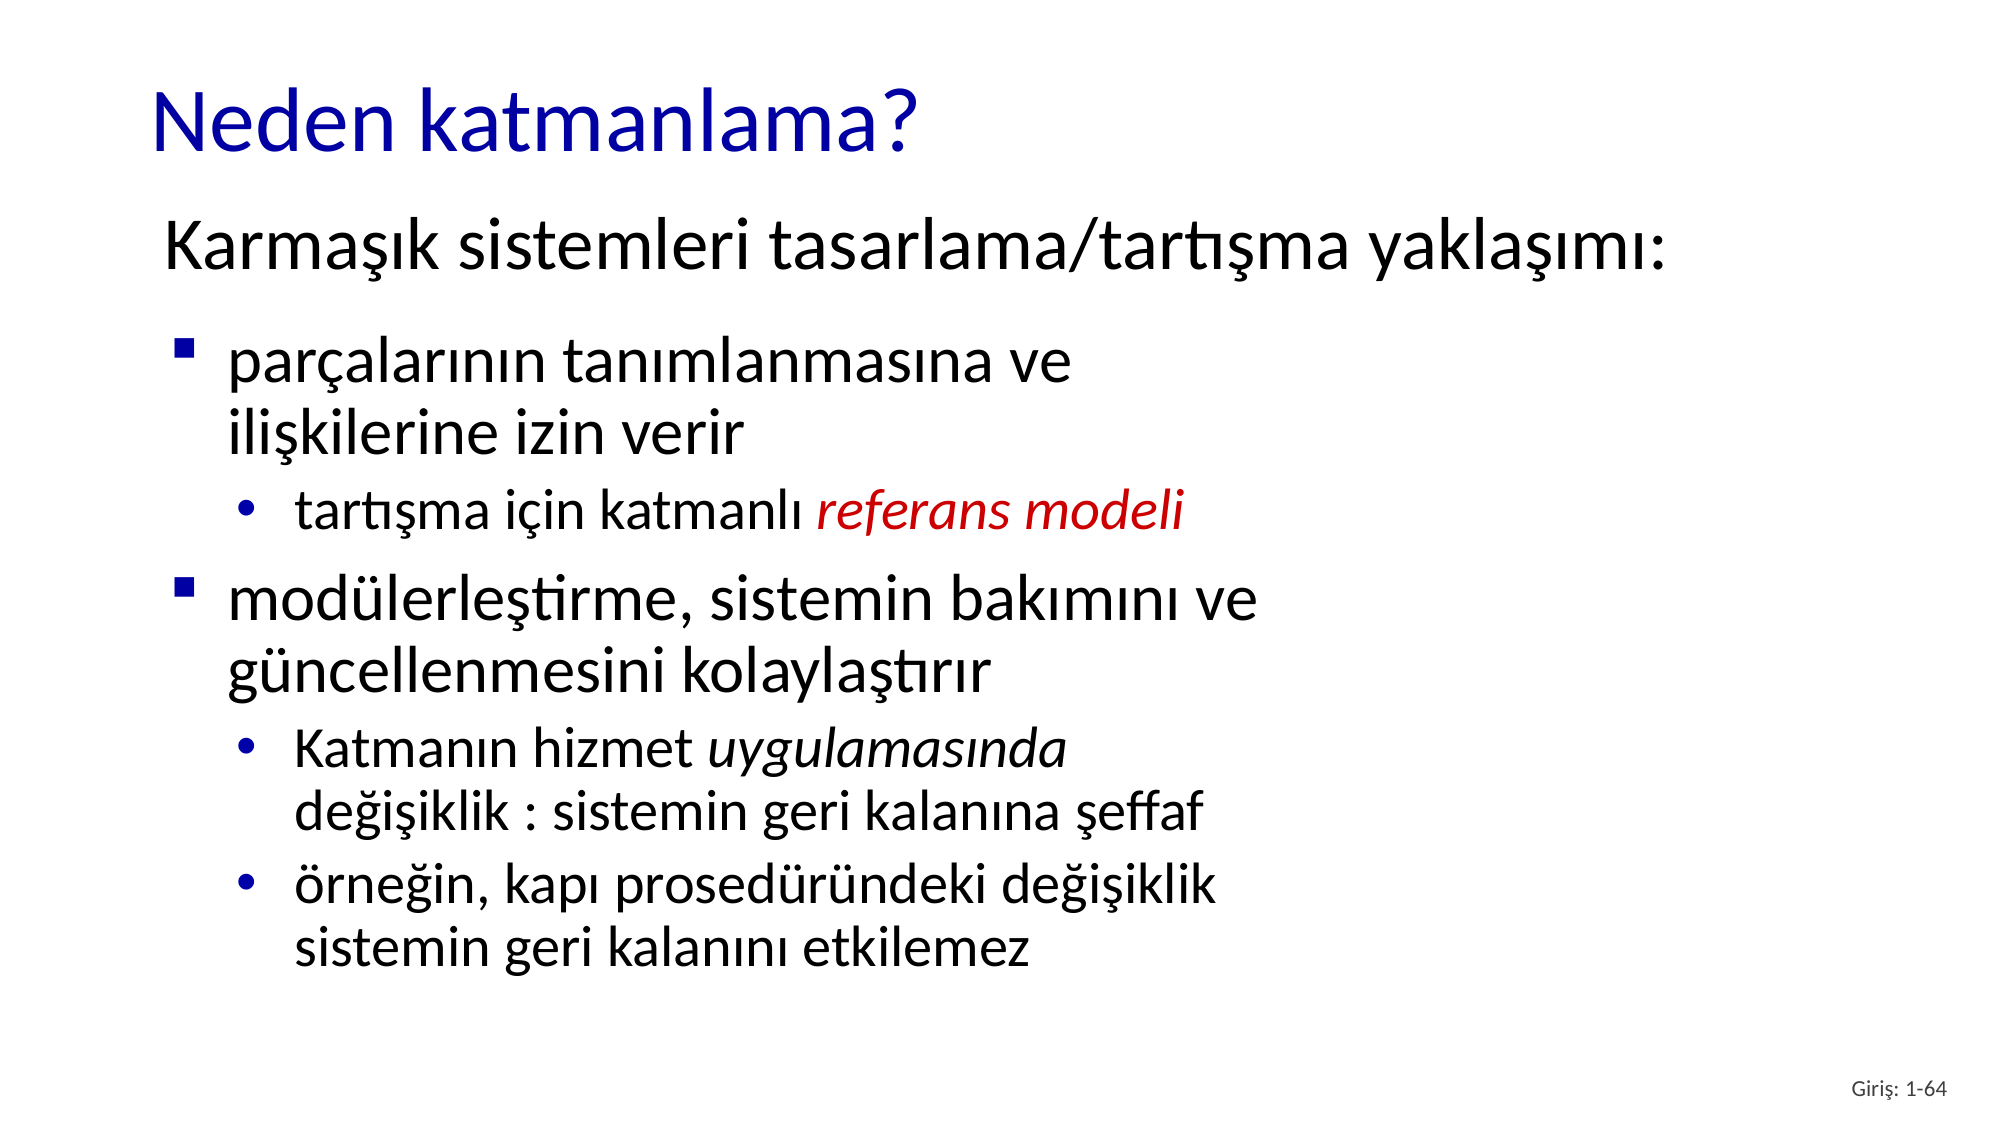

# Neden katmanlama?
Karmaşık sistemleri tasarlama/tartışma yaklaşımı:
parçalarının tanımlanmasına ve ilişkilerine izin verir
tartışma için katmanlı referans modeli
modülerleştirme, sistemin bakımını ve güncellenmesini kolaylaştırır
Katmanın hizmet uygulamasında değişiklik : sistemin geri kalanına şeffaf
örneğin, kapı prosedüründeki değişiklik sistemin geri kalanını etkilemez
Giriş: 1-64